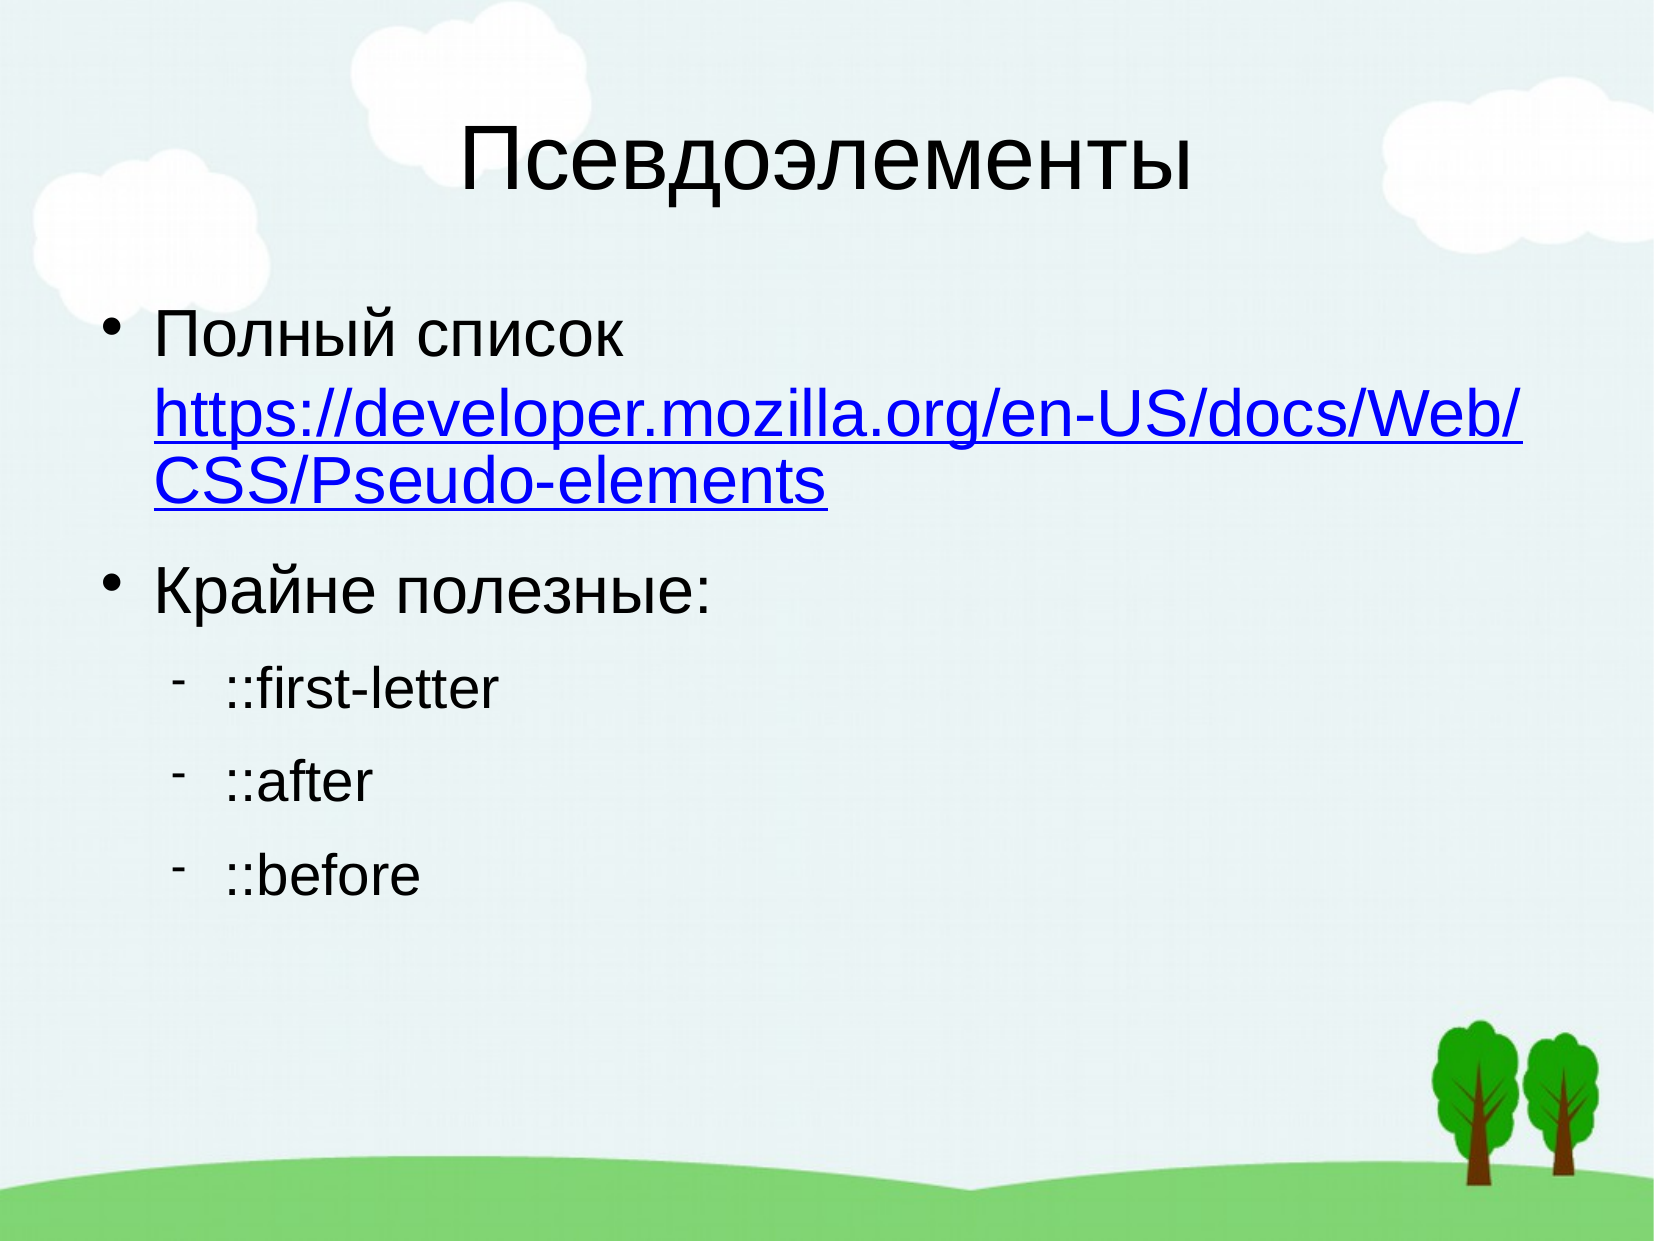

Псевдоэлементы
Полный список https://developer.mozilla.org/en-US/docs/Web/CSS/Pseudo-elements
Крайне полезные:
::first-letter
::after
::before